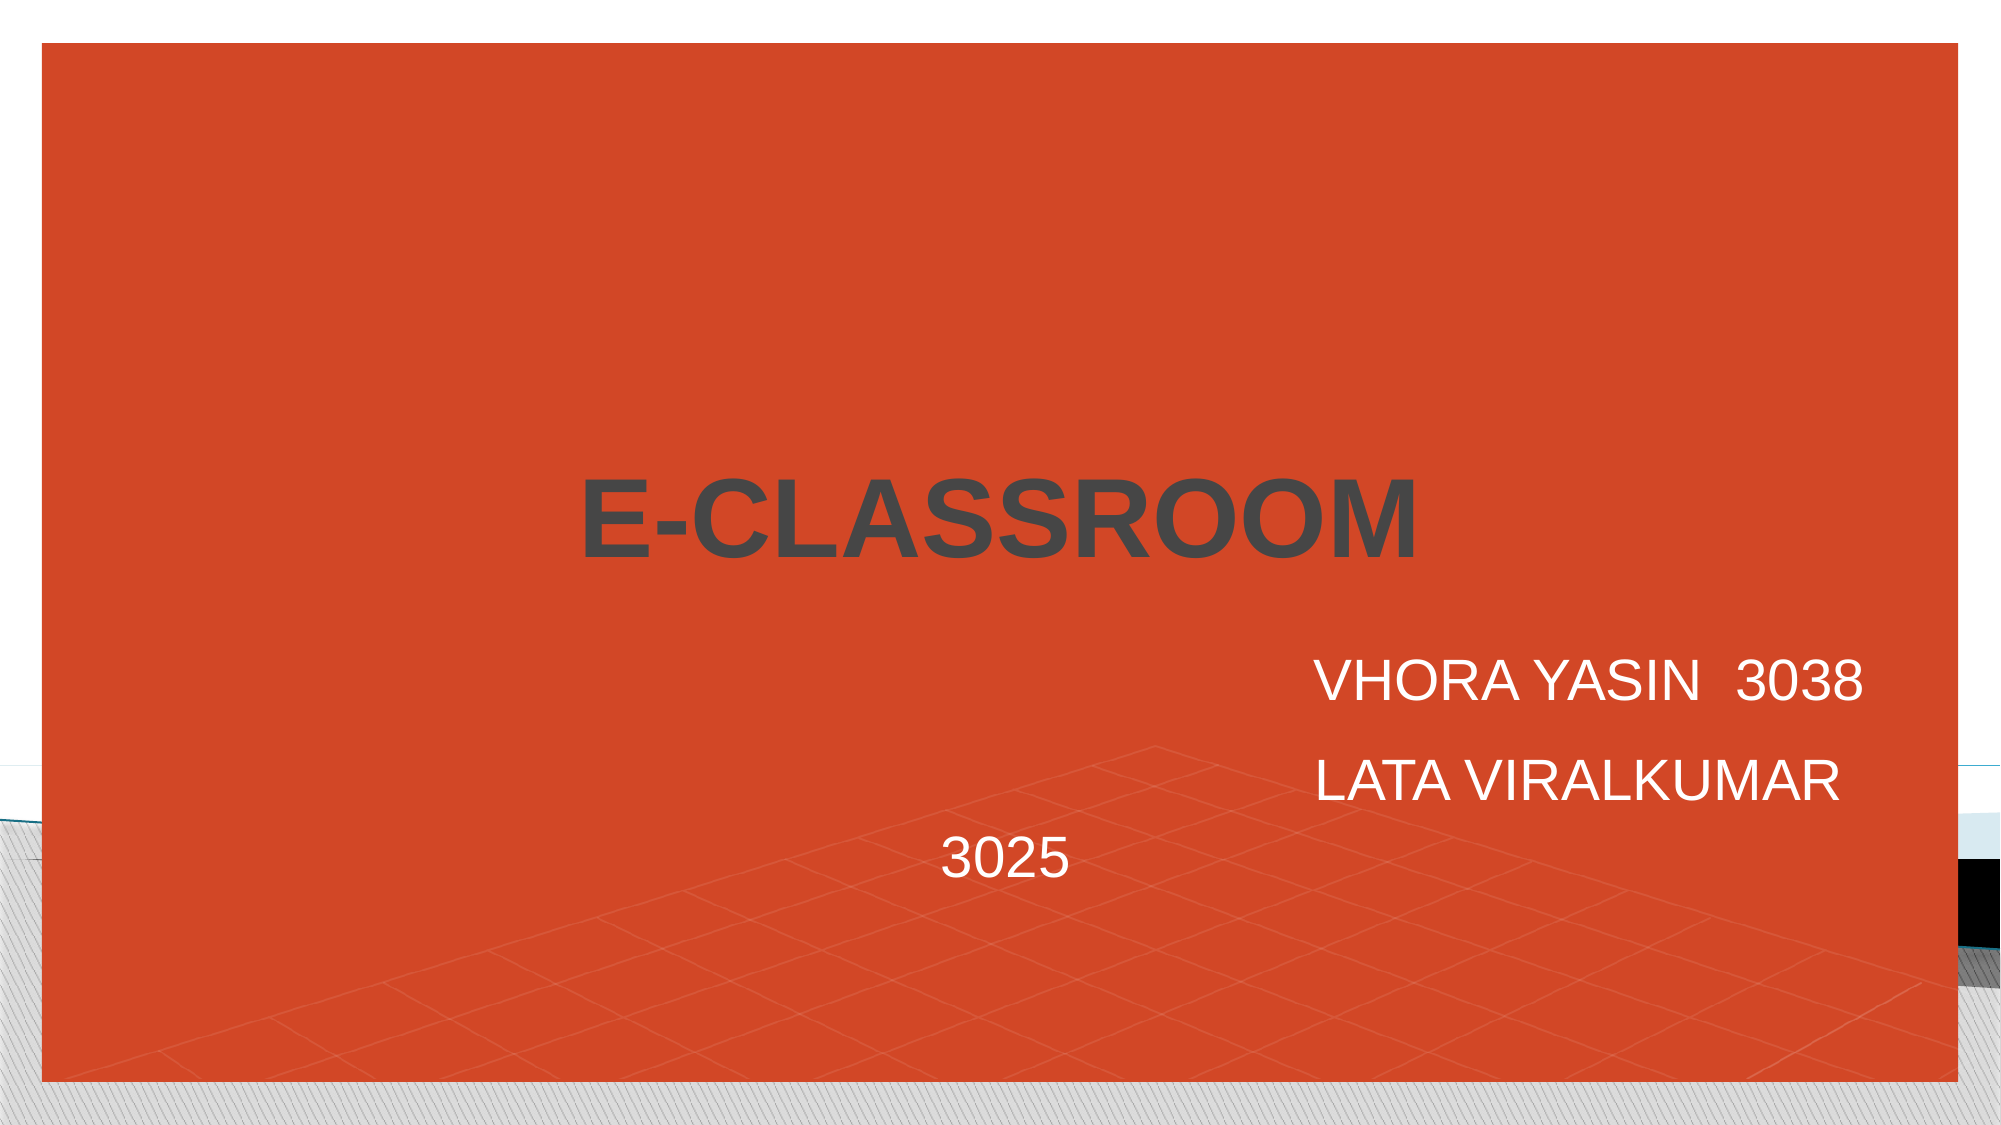

# E-CLASSROOM

                     VHORA YASIN  3038
                       LATA VIRALKUMAR  3025